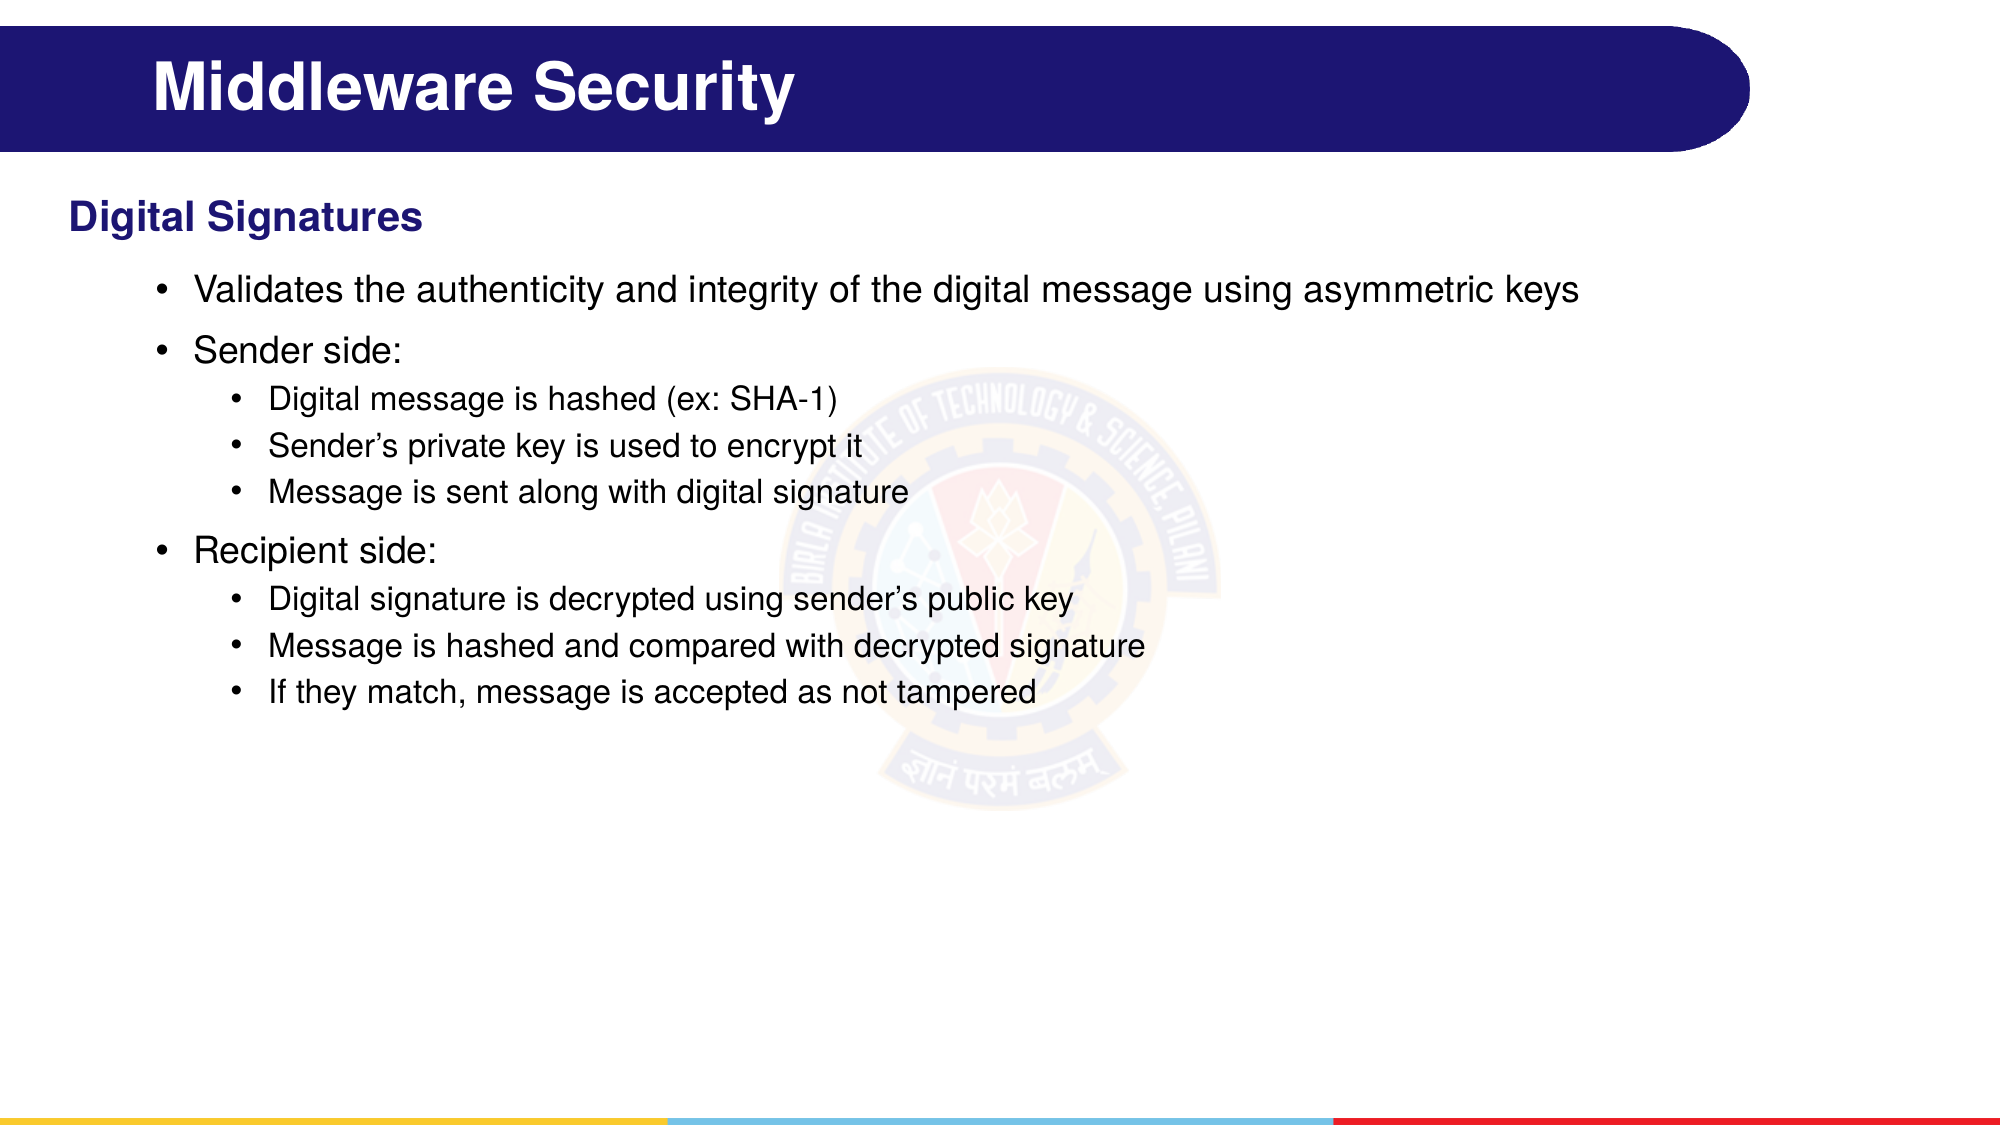

# Middleware Security
Digital Signatures
Validates the authenticity and integrity of the digital message using asymmetric keys
Sender side:
Digital message is hashed (ex: SHA-1)
Sender’s private key is used to encrypt it
Message is sent along with digital signature
Recipient side:
Digital signature is decrypted using sender’s public key
Message is hashed and compared with decrypted signature
If they match, message is accepted as not tampered